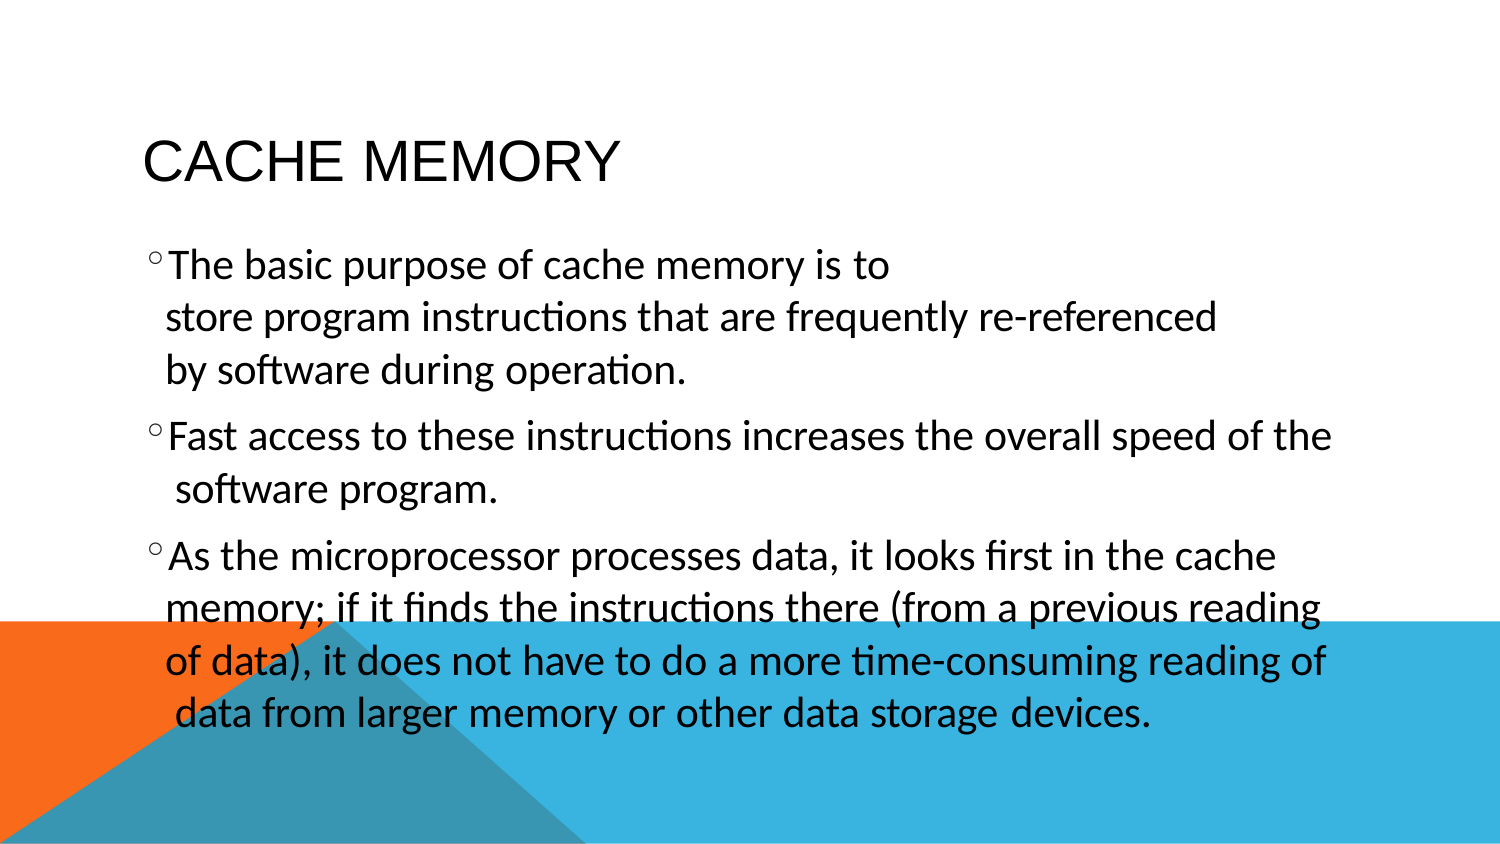

# Cache memory
The basic purpose of cache memory is to
store program instructions that are frequently re-referenced  by software during operation.
Fast access to these instructions increases the overall speed of the  software program.
As the microprocessor processes data, it looks first in the cache  memory; if it finds the instructions there (from a previous reading  of data), it does not have to do a more time-consuming reading of  data from larger memory or other data storage devices.